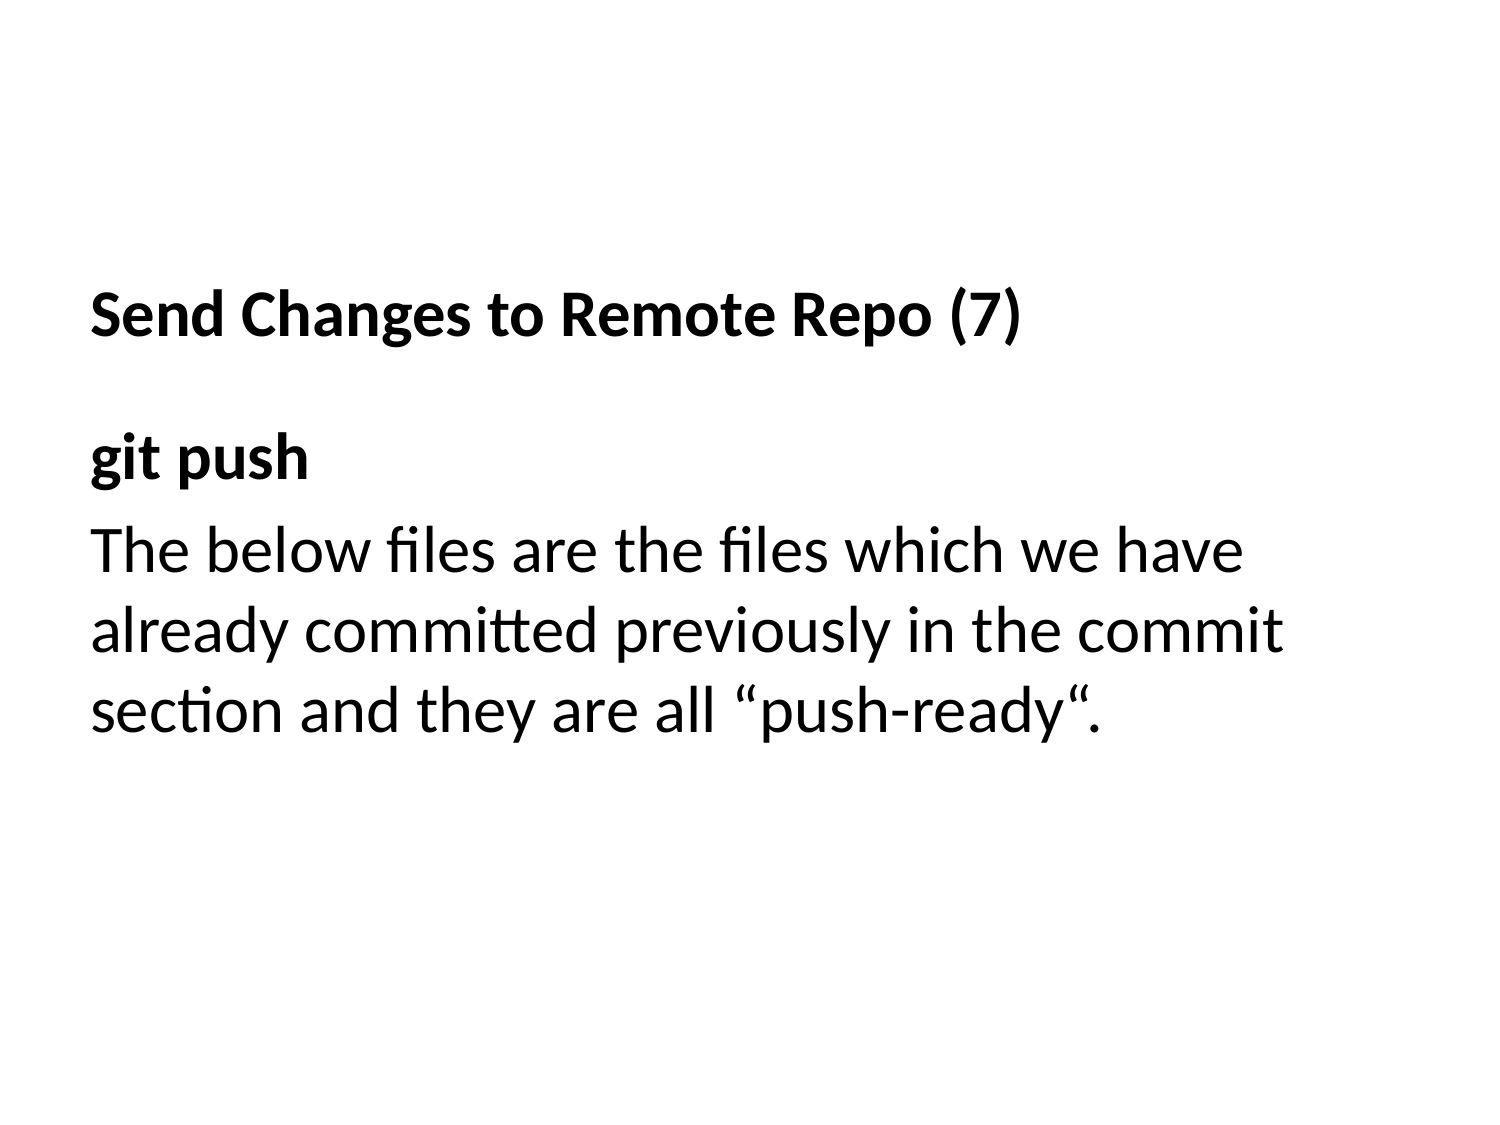

Send Changes to Remote Repo (7)
git push
The below files are the files which we have already committed previously in the commit section and they are all “push-ready“.